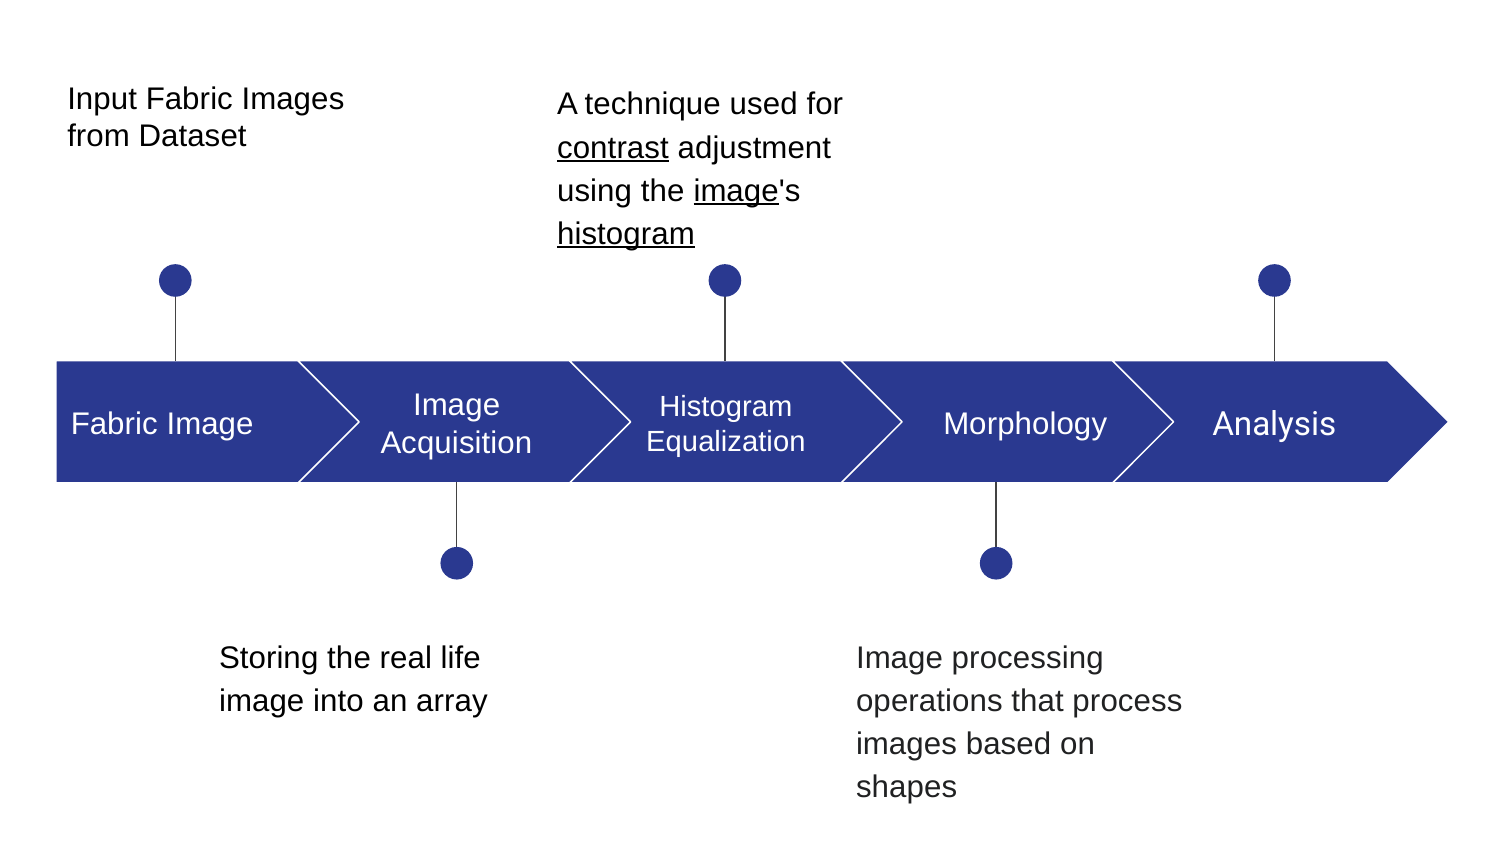

Input Fabric Images from Dataset

A technique used for  contrast adjustment using the image's histogram

Fabric Image
Image Acquisition
Histogram Equalization
Morphology
Analysis

Storing the real life image into an array
Image processing operations that process images based on shapes